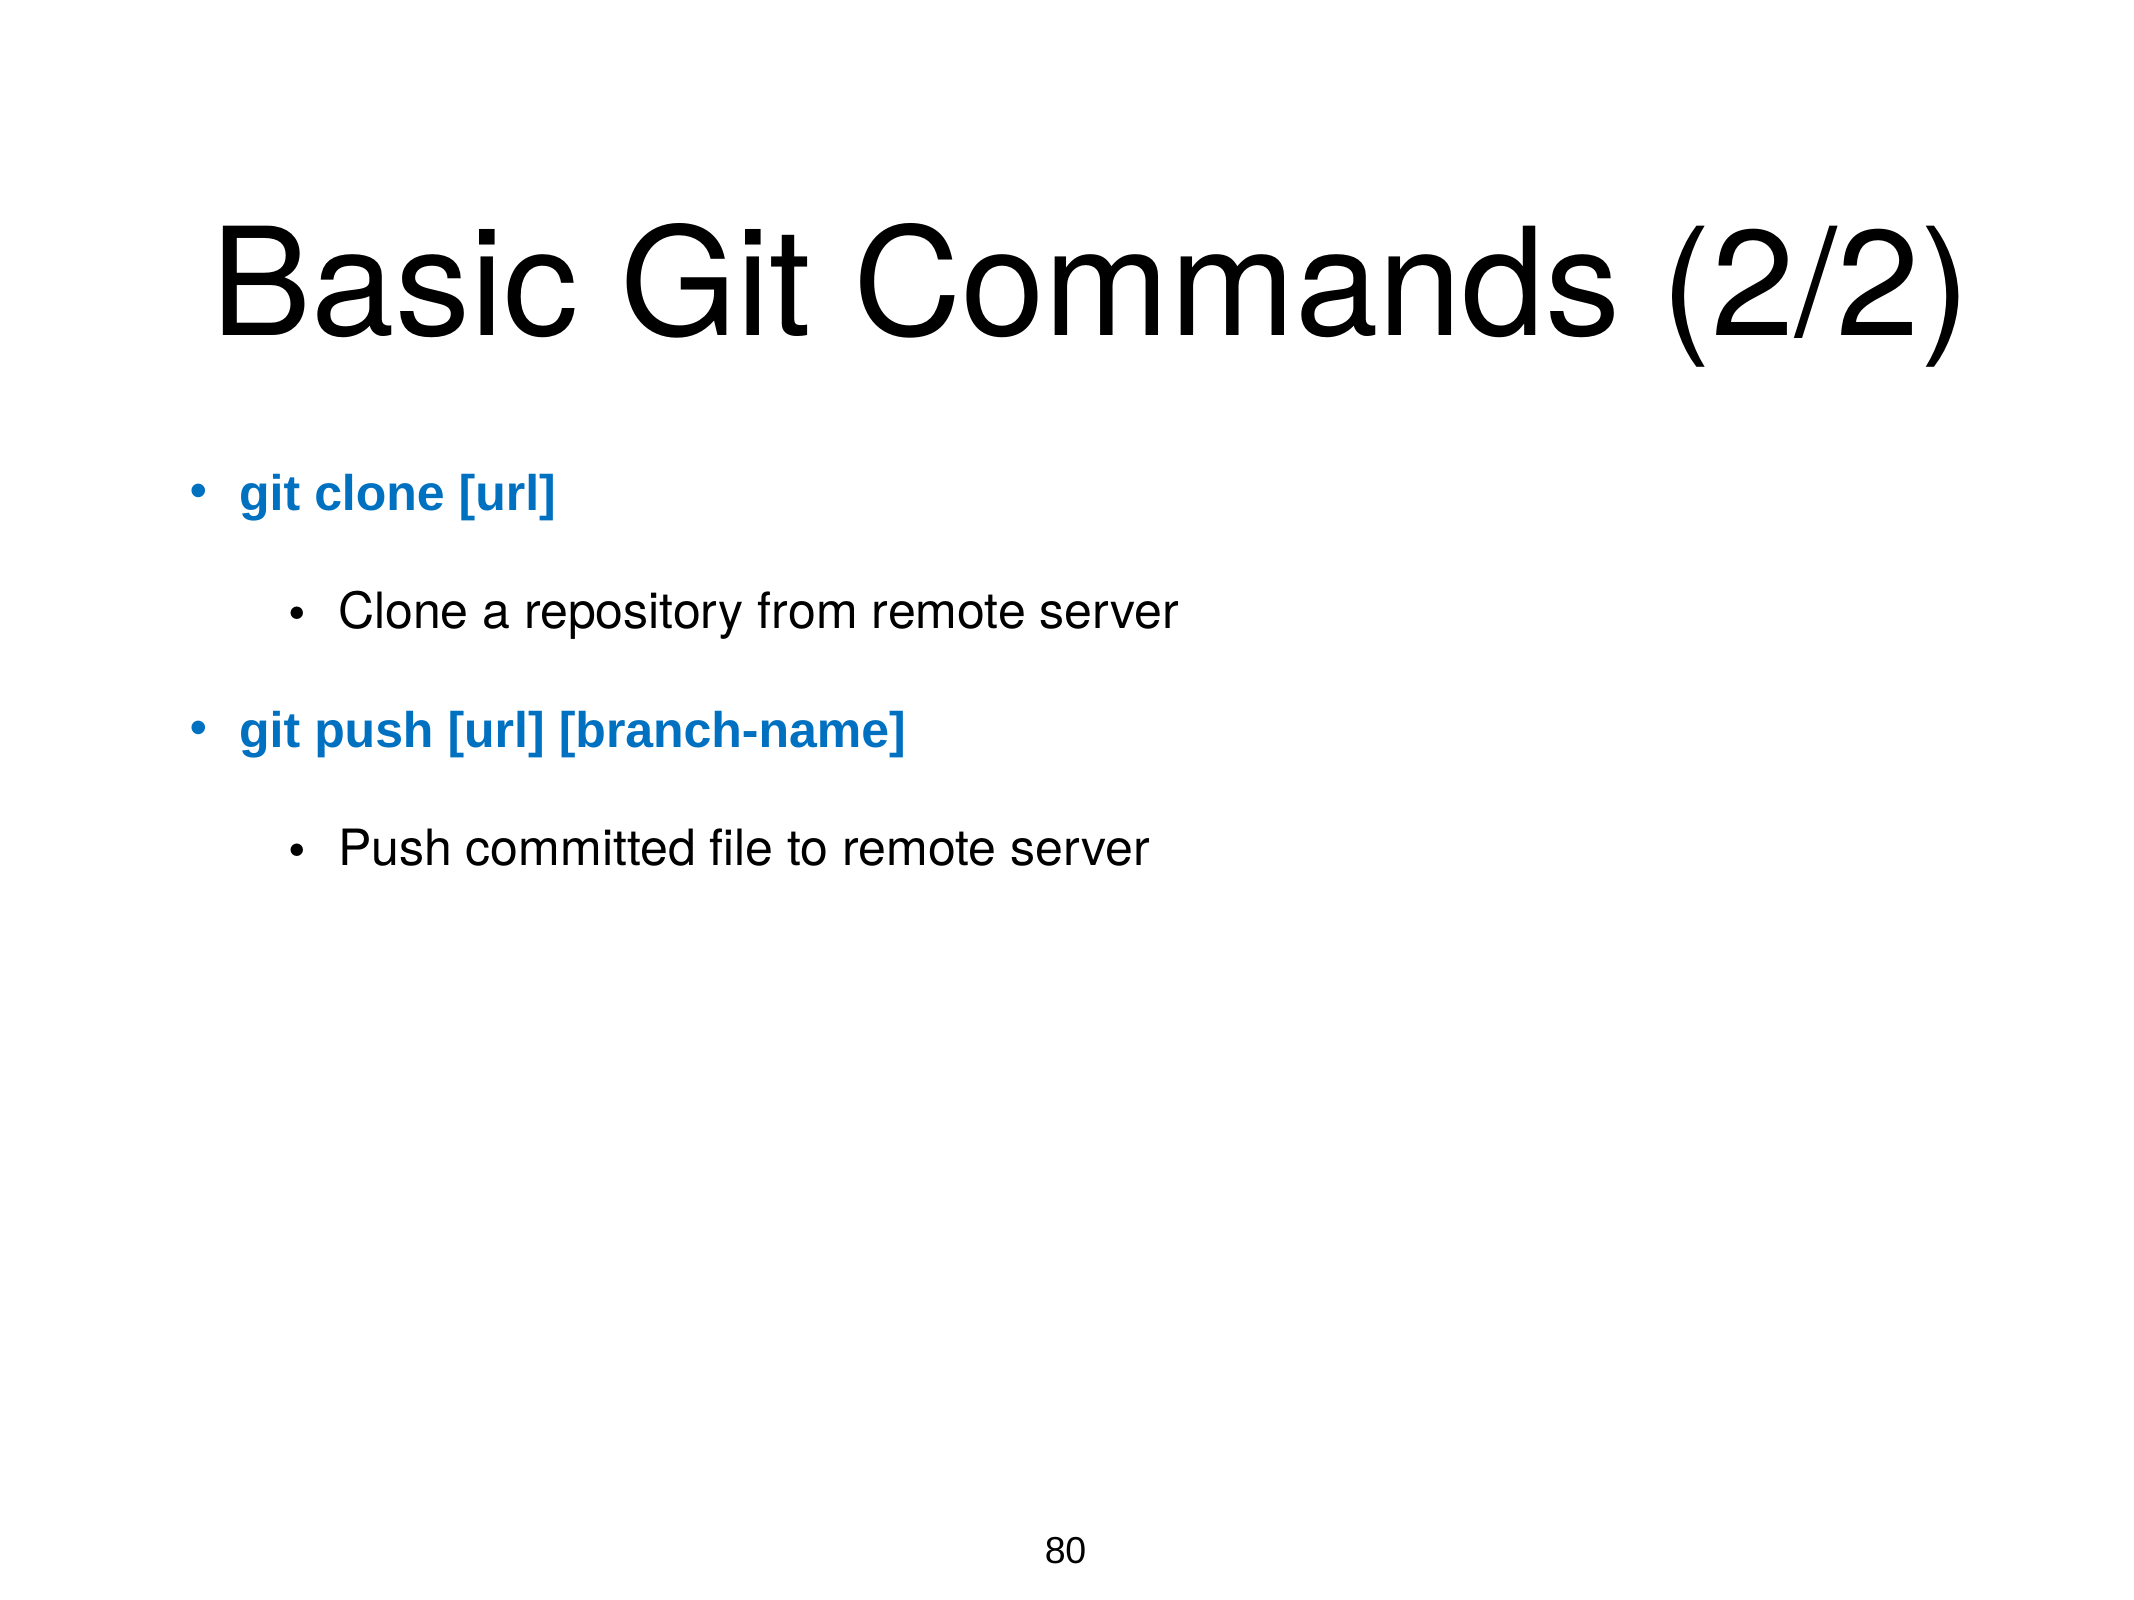

Basic Git Commands (2/2)
git clone [url]
Clone a repository from remote server
git push [url] [branch-name]
Push committed file to remote server
80